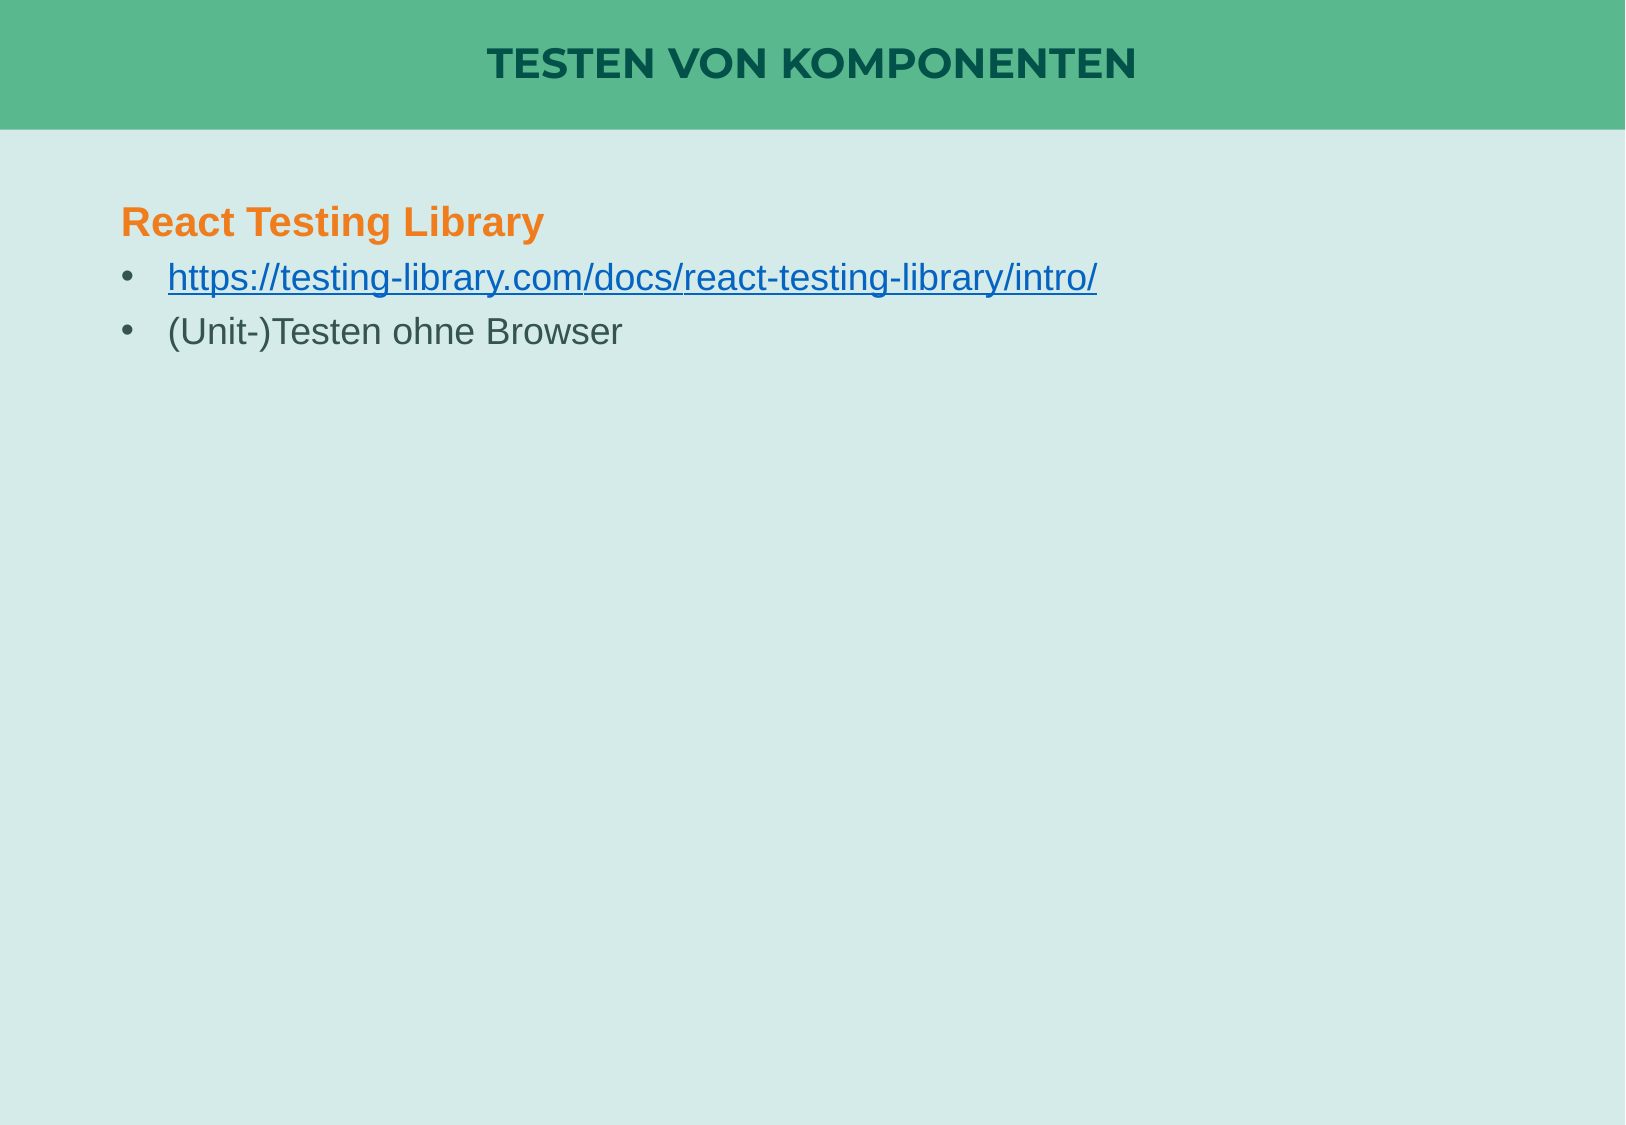

# Testen von Komponenten
React Testing Library
https://testing-library.com/docs/react-testing-library/intro/
(Unit-)Testen ohne Browser